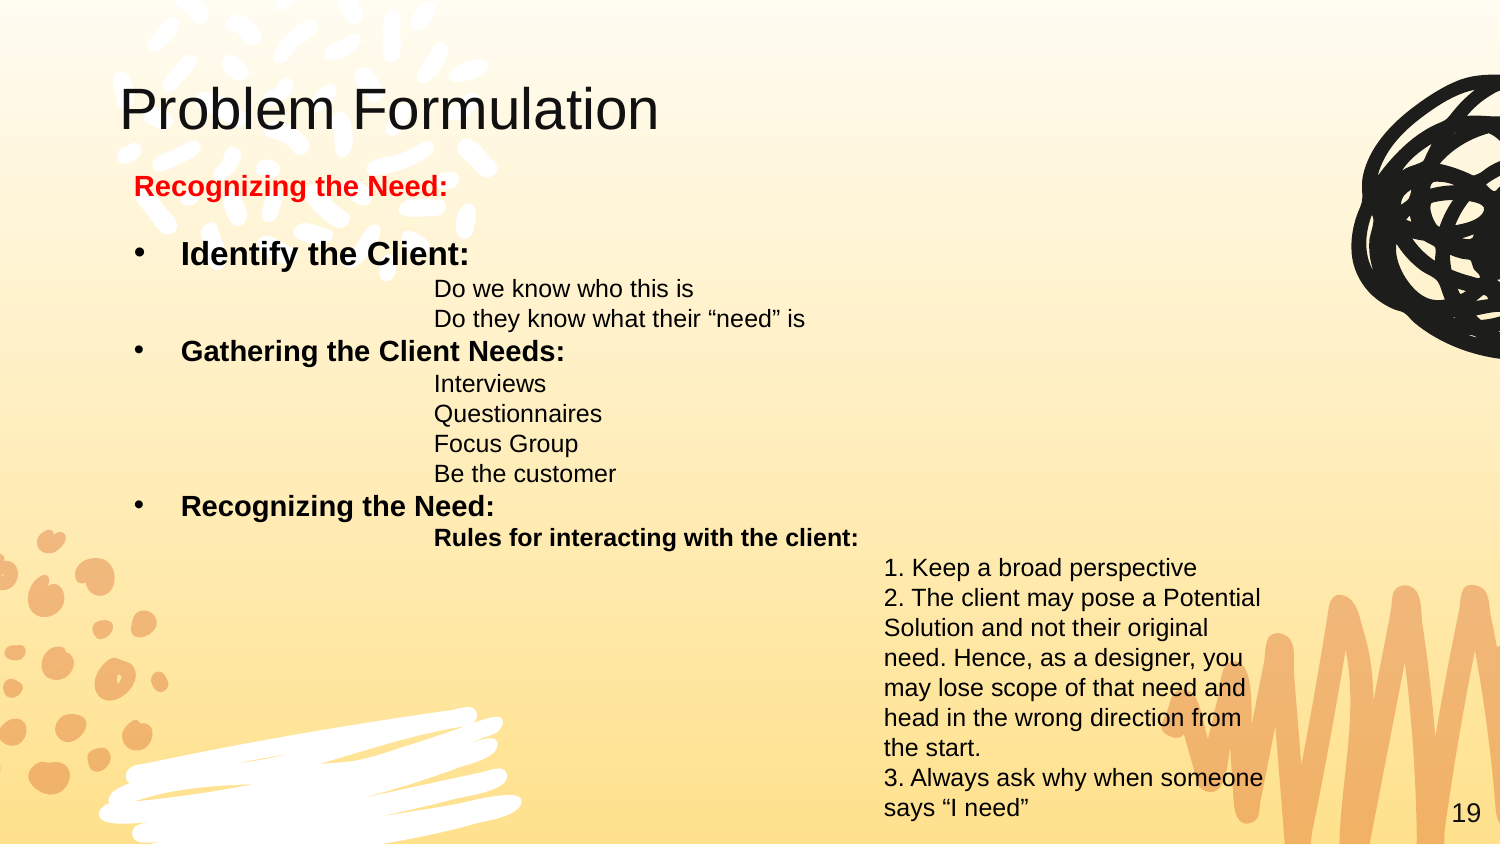

# Problem Formulation
Recognizing the Need:

Identify the Client:
		Do we know who this is
		Do they know what their “need” is
Gathering the Client Needs:
		Interviews
		Questionnaires
		Focus Group
		Be the customer
Recognizing the Need:
		Rules for interacting with the client:
					1. Keep a broad perspective
					2. The client may pose a Potential 					Solution and not their original 					need. Hence, as a designer, you 					may lose scope of that need and 					head in the wrong direction from 					the start.
					3. Always ask why when someone 					says “I need”
19